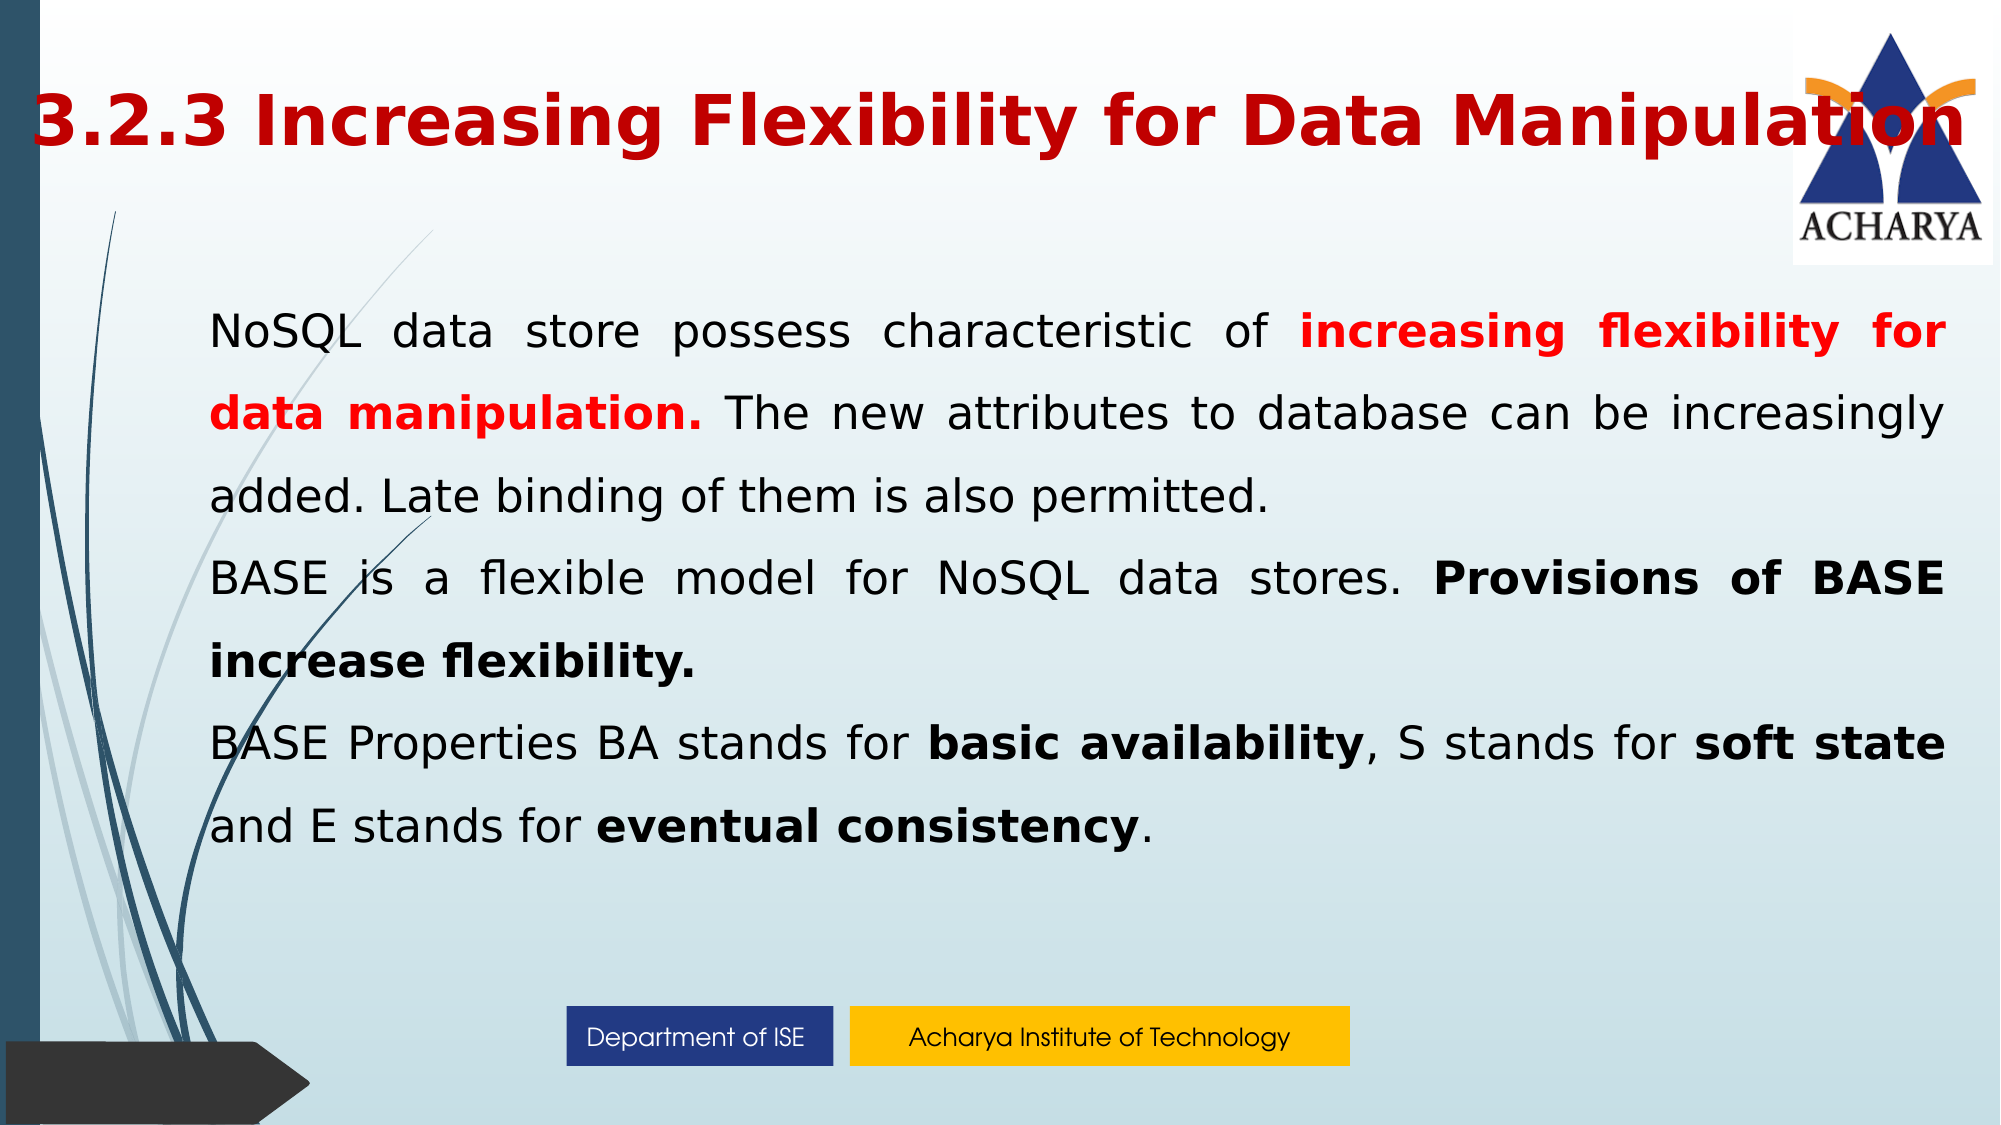

# 3.2.3 Increasing Flexibility for Data Manipulation
NoSQL data store possess characteristic of increasing flexibility for data manipulation. The new attributes to database can be increasingly added. Late binding of them is also permitted.
BASE is a flexible model for NoSQL data stores. Provisions of BASE increase flexibility.
BASE Properties BA stands for basic availability, S stands for soft state and E stands for eventual consistency.